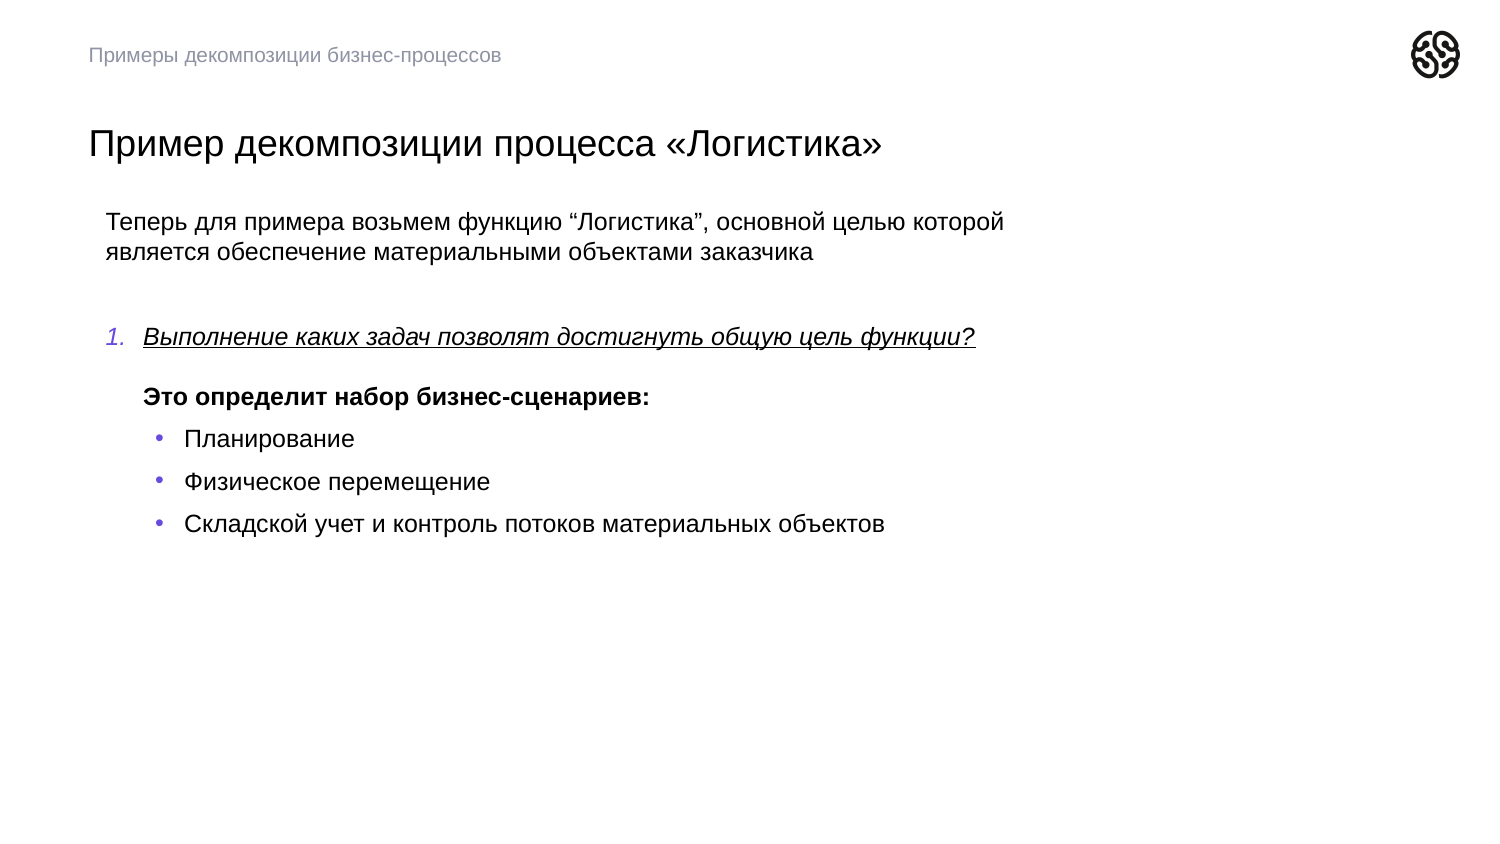

Примеры декомпозиции бизнес-процессов
# Пример декомпозиции процесса «Логистика»
Теперь для примера возьмем функцию “Логистика”, основной целью которой является обеспечение материальными объектами заказчика

Выполнение каких задач позволят достигнуть общую цель функции?
Это определит набор бизнес-сценариев:
Планирование
Физическое перемещение
Складской учет и контроль потоков материальных объектов